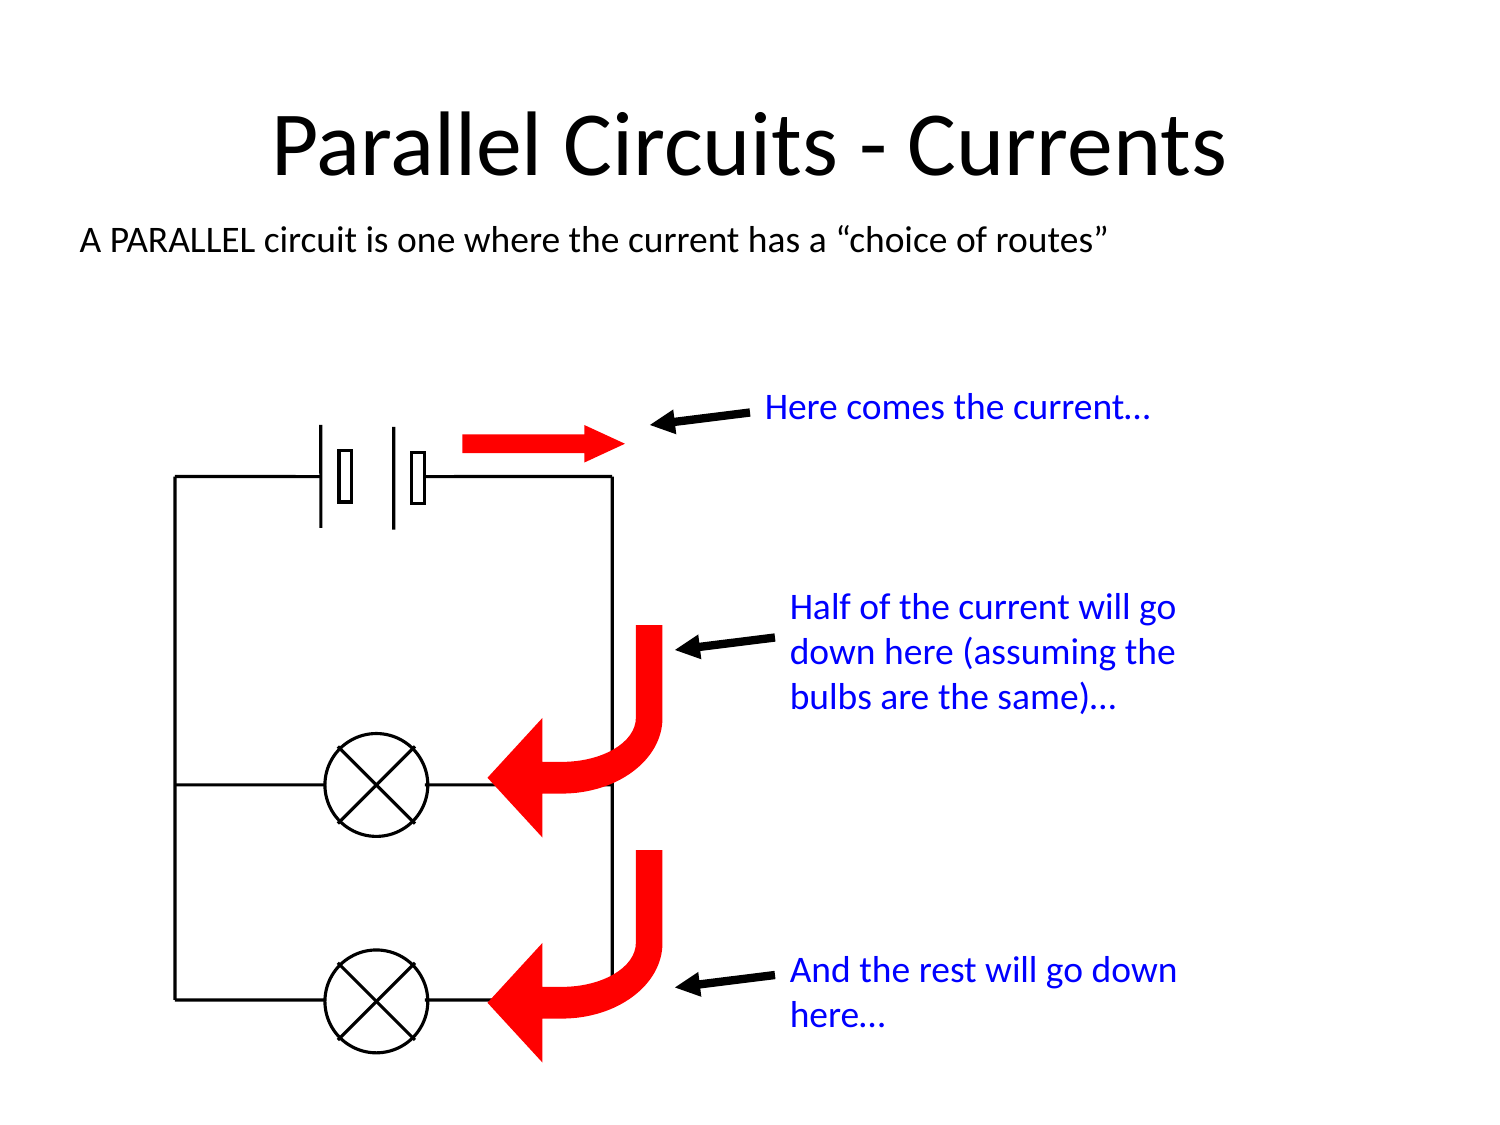

# Parallel Circuits - Currents
A PARALLEL circuit is one where the current has a “choice of routes”
Here comes the current…

Half of the current will go down here (assuming the bulbs are the same)…

And the rest will go down here…